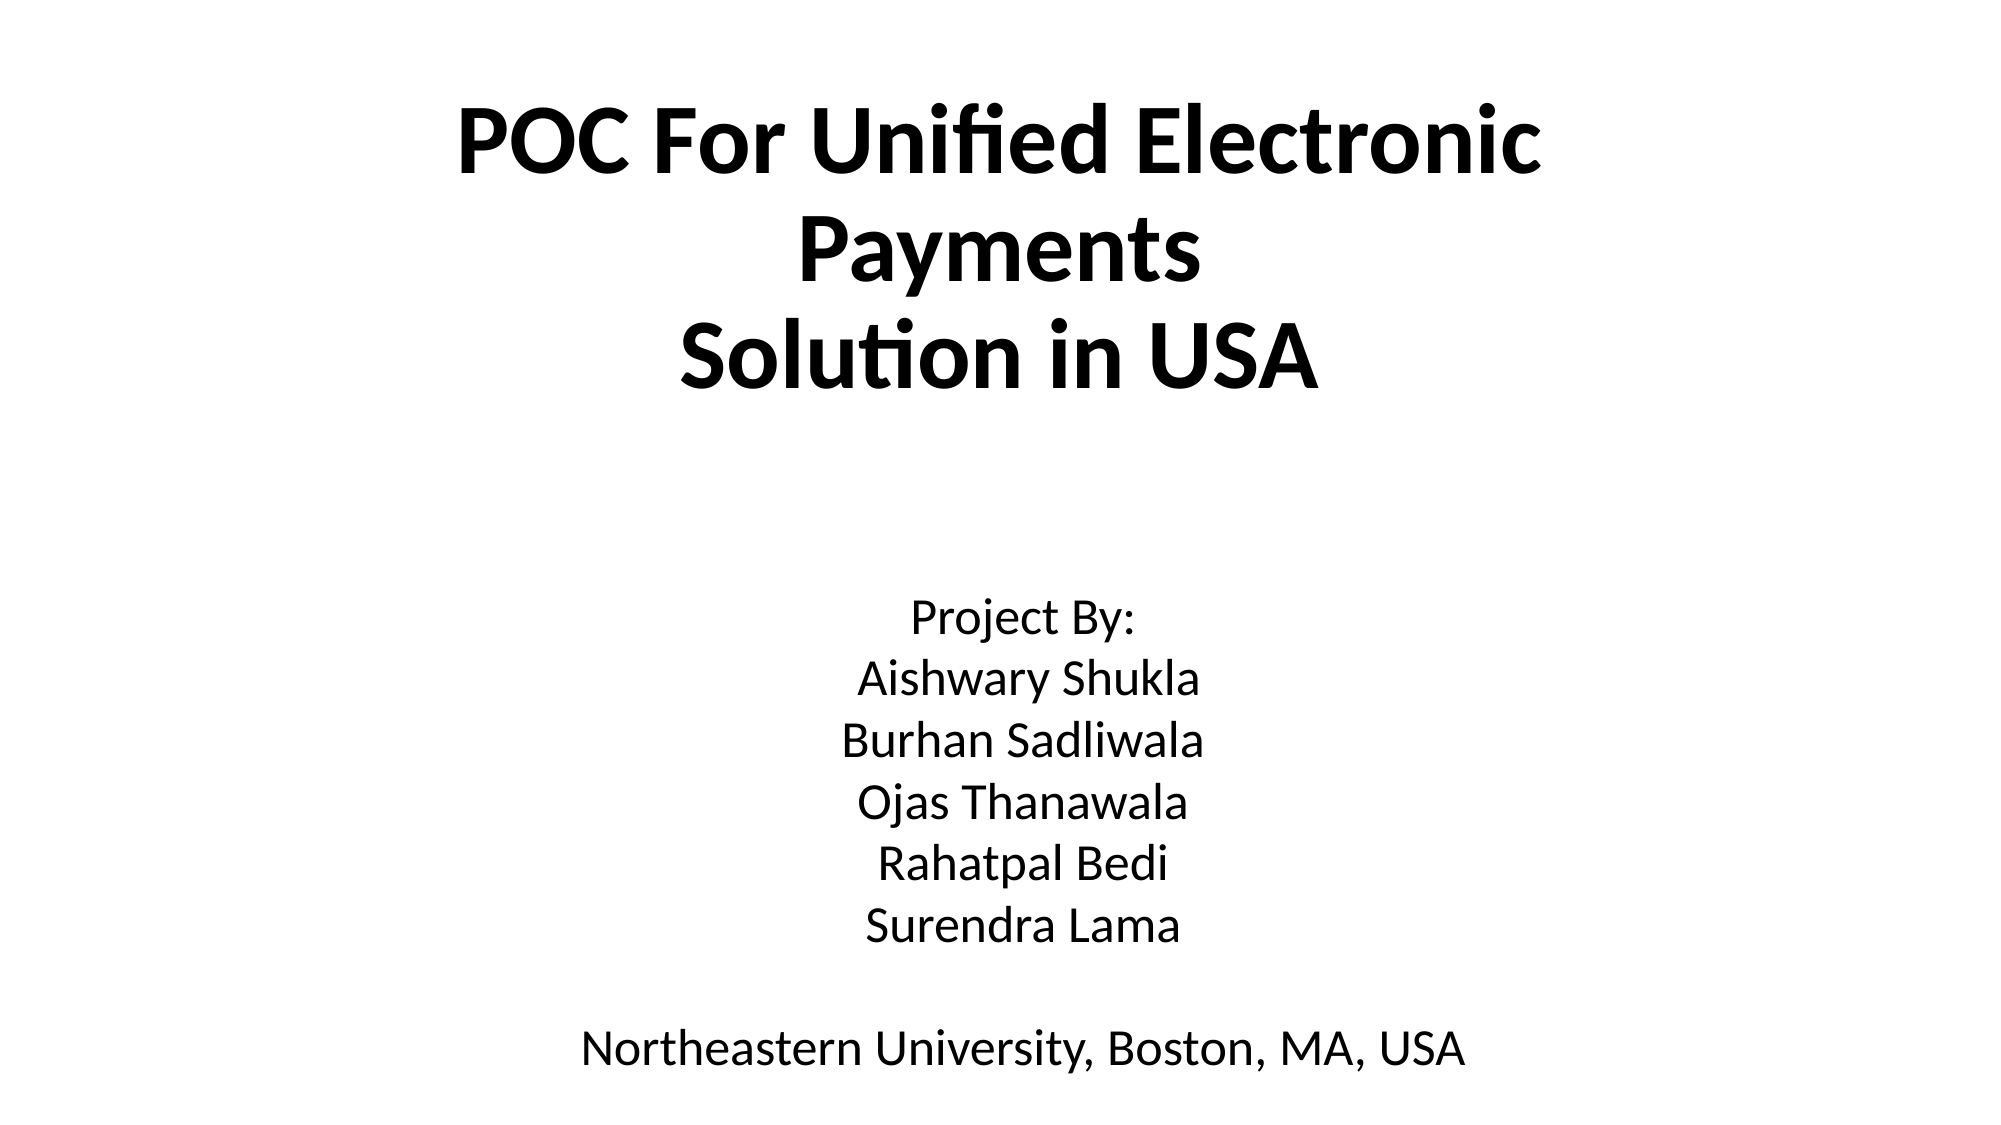

# POC For Unified Electronic Payments Solution in USA
Project By:
 Aishwary Shukla
Burhan Sadliwala
Ojas Thanawala
Rahatpal Bedi
Surendra Lama

Northeastern University, Boston, MA, USA